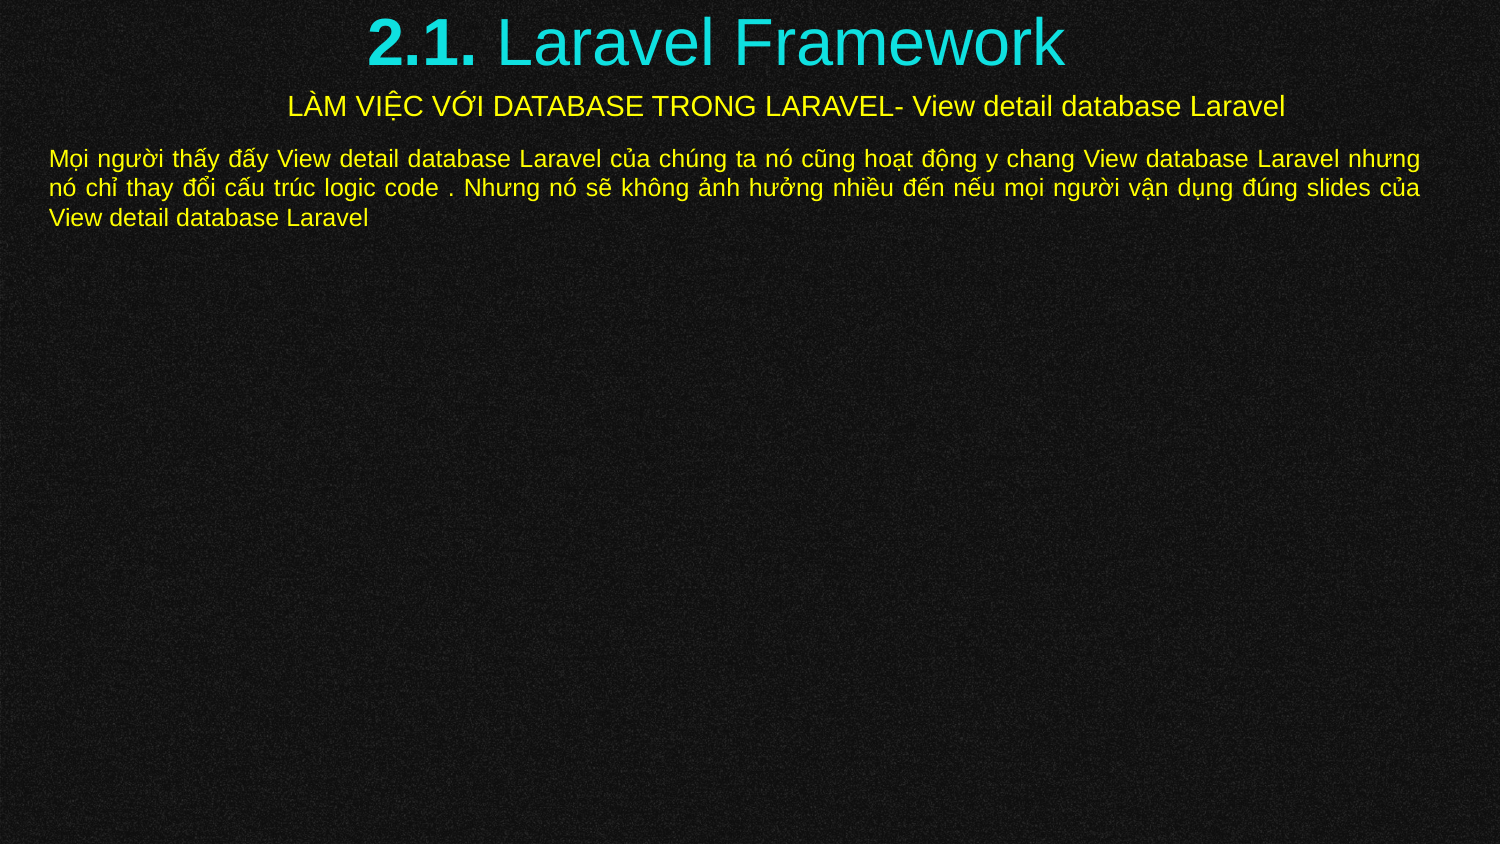

# 2.1. Laravel Framework
LÀM VIỆC VỚI DATABASE TRONG LARAVEL- View detail database Laravel
Mọi người thấy đấy View detail database Laravel của chúng ta nó cũng hoạt động y chang View database Laravel nhưng nó chỉ thay đổi cấu trúc logic code . Nhưng nó sẽ không ảnh hưởng nhiều đến nếu mọi người vận dụng đúng slides của View detail database Laravel